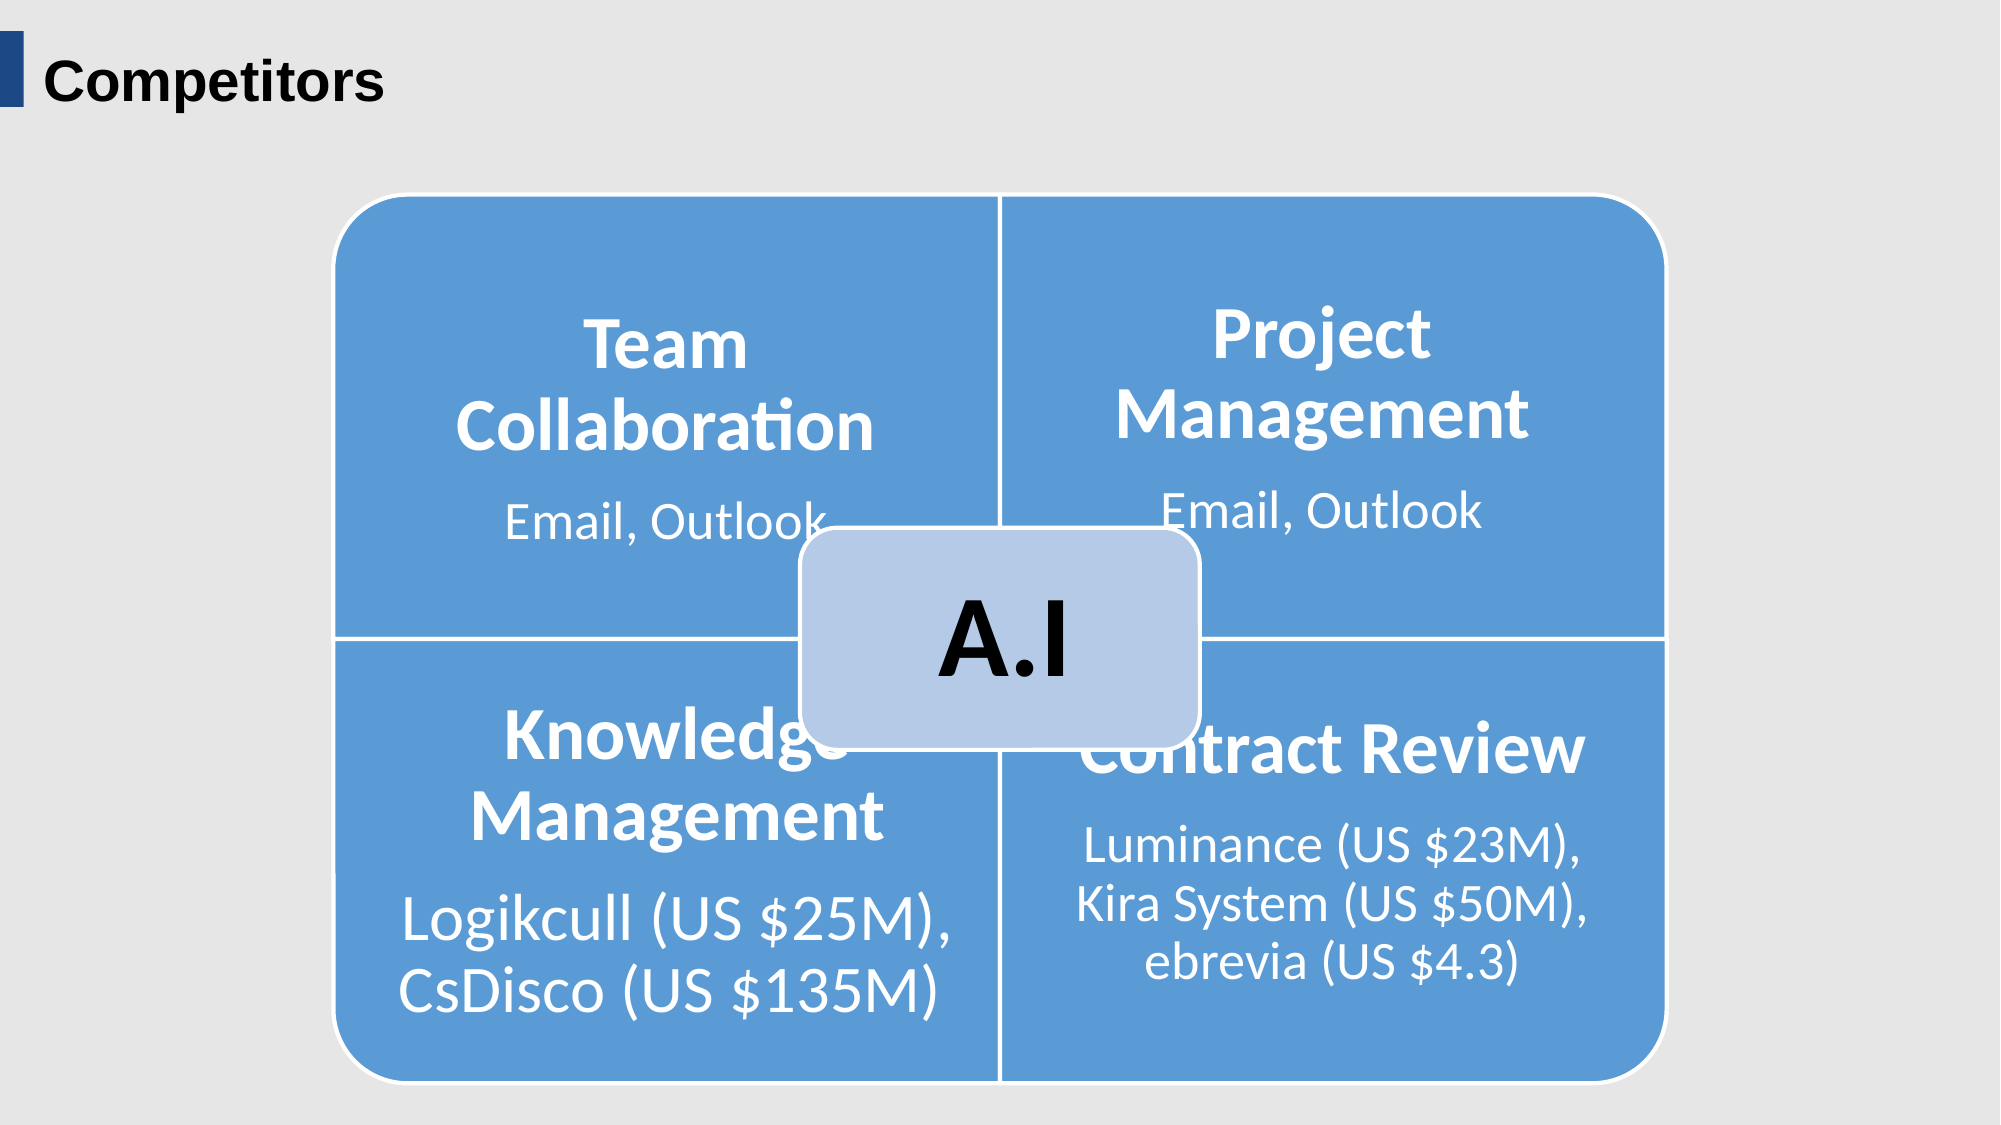

Competitors
Team Collaboration
Email, Outlook
Project Management
Email, Outlook
A.I
Contract Review
Luminance (US $23M), Kira System (US $50M), ebrevia (US $4.3)
Knowledge Management
Logikcull (US $25M), CsDisco (US $135M)